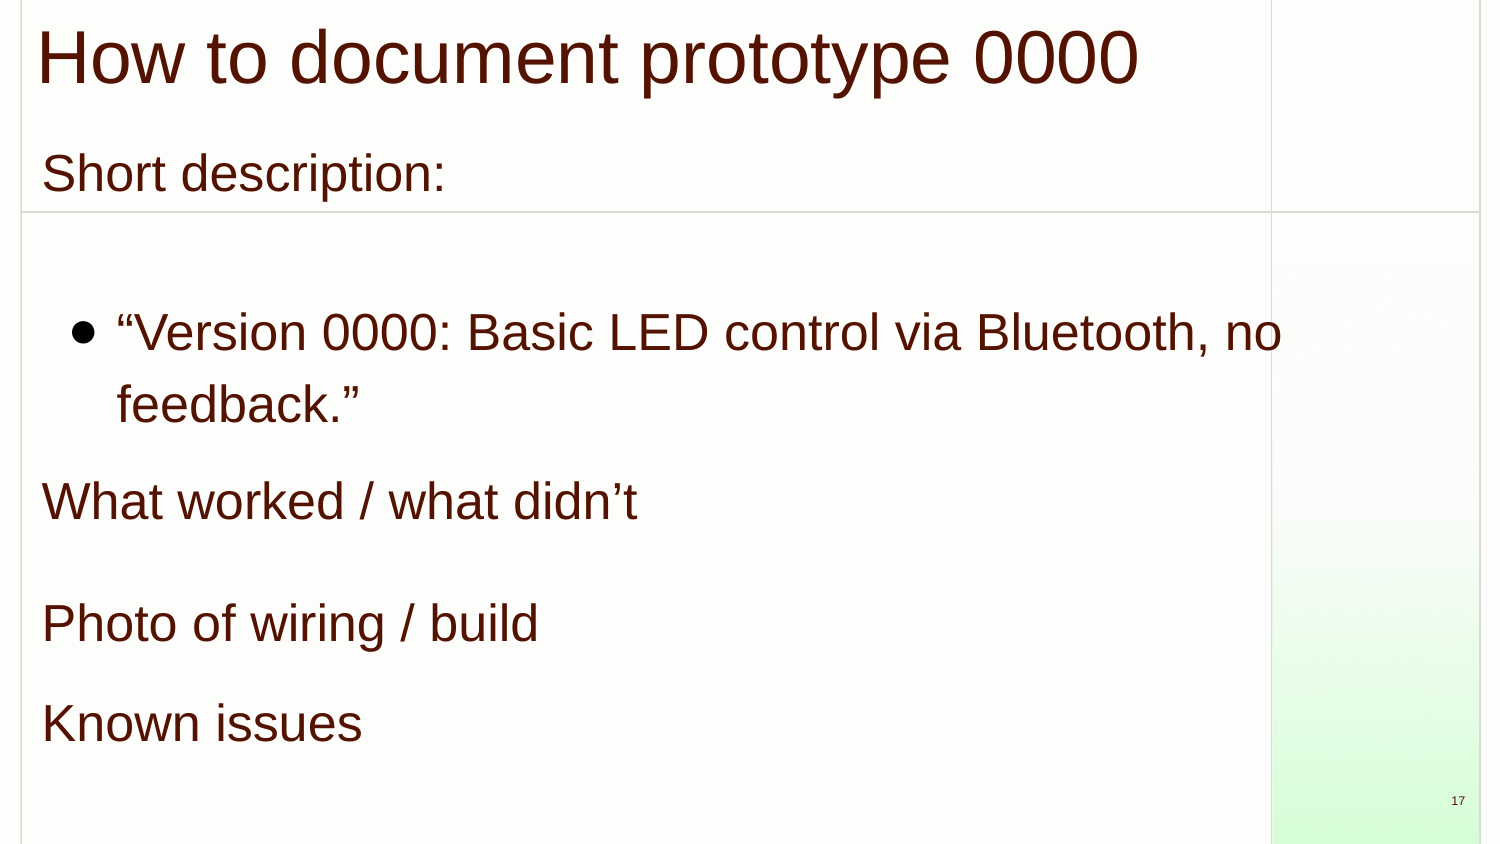

# How to document prototype 0000
Short description:
“Version 0000: Basic LED control via Bluetooth, no feedback.”
What worked / what didn’t
Photo of wiring / build
Known issues

17